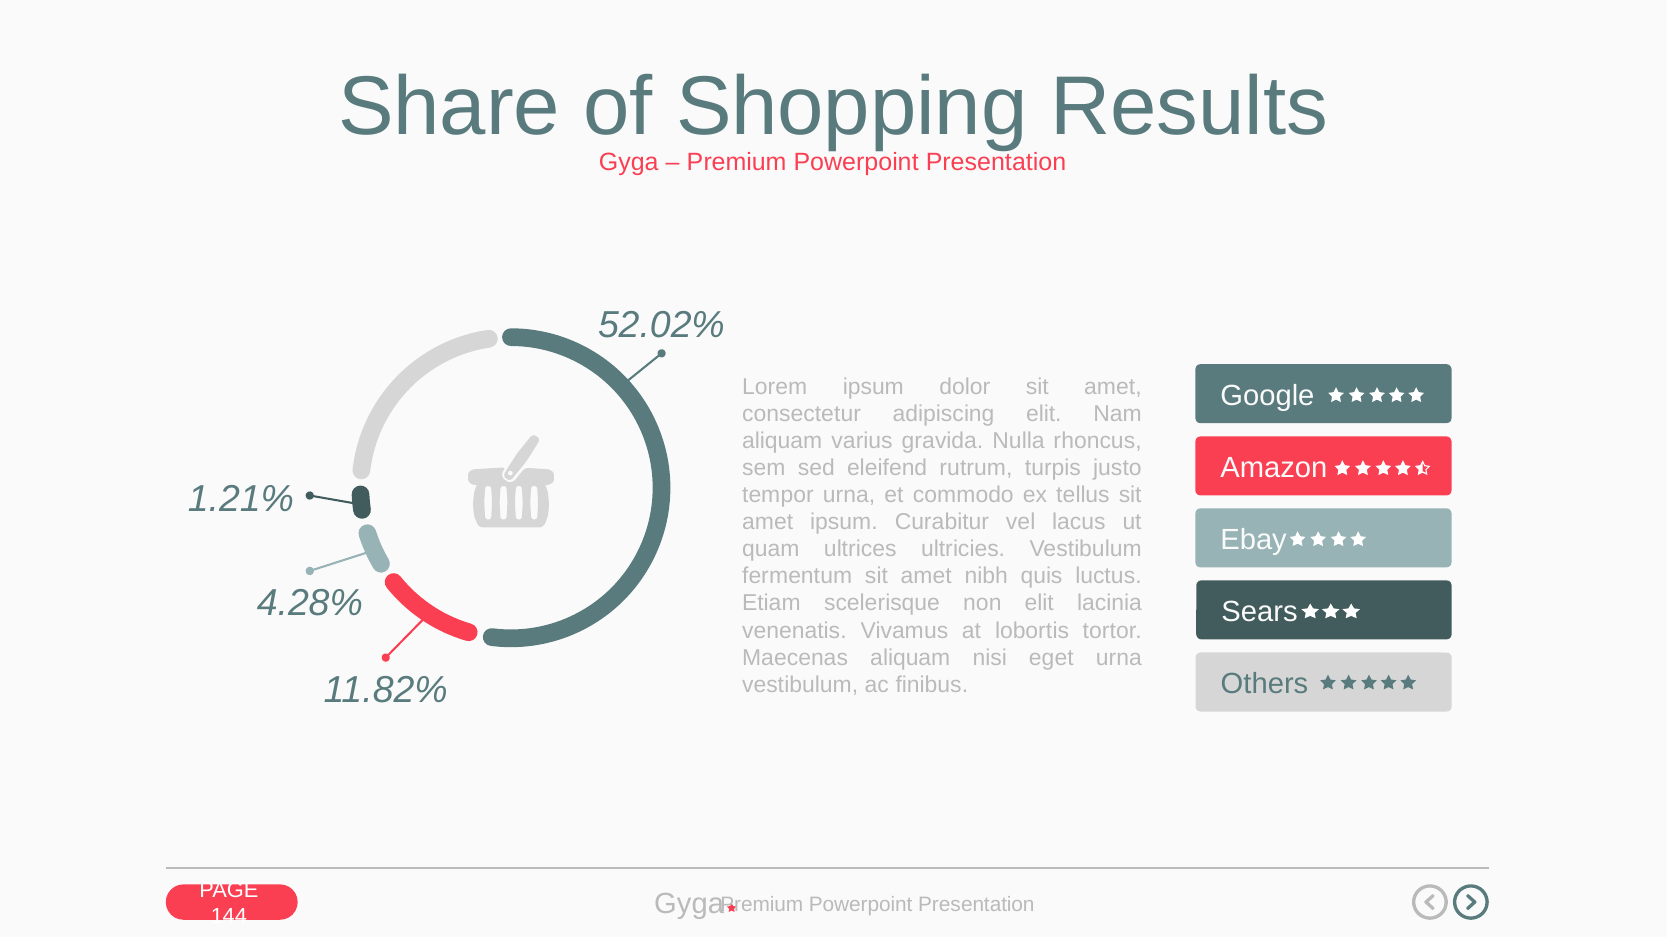

Share of Shopping Results
Gyga – Premium Powerpoint Presentation
52.02%

Lorem ipsum dolor sit amet, consectetur adipiscing elit. Nam aliquam varius gravida. Nulla rhoncus, sem sed eleifend rutrum, turpis justo tempor urna, et commodo ex tellus sit amet ipsum. Curabitur vel lacus ut quam ultrices ultricies. Vestibulum fermentum sit amet nibh quis luctus. Etiam scelerisque non elit lacinia venenatis. Vivamus at lobortis tortor. Maecenas aliquam nisi eget urna vestibulum, ac finibus.
Google

Amazon

1.21%
Ebay

4.28%
Sears

Others
11.82%